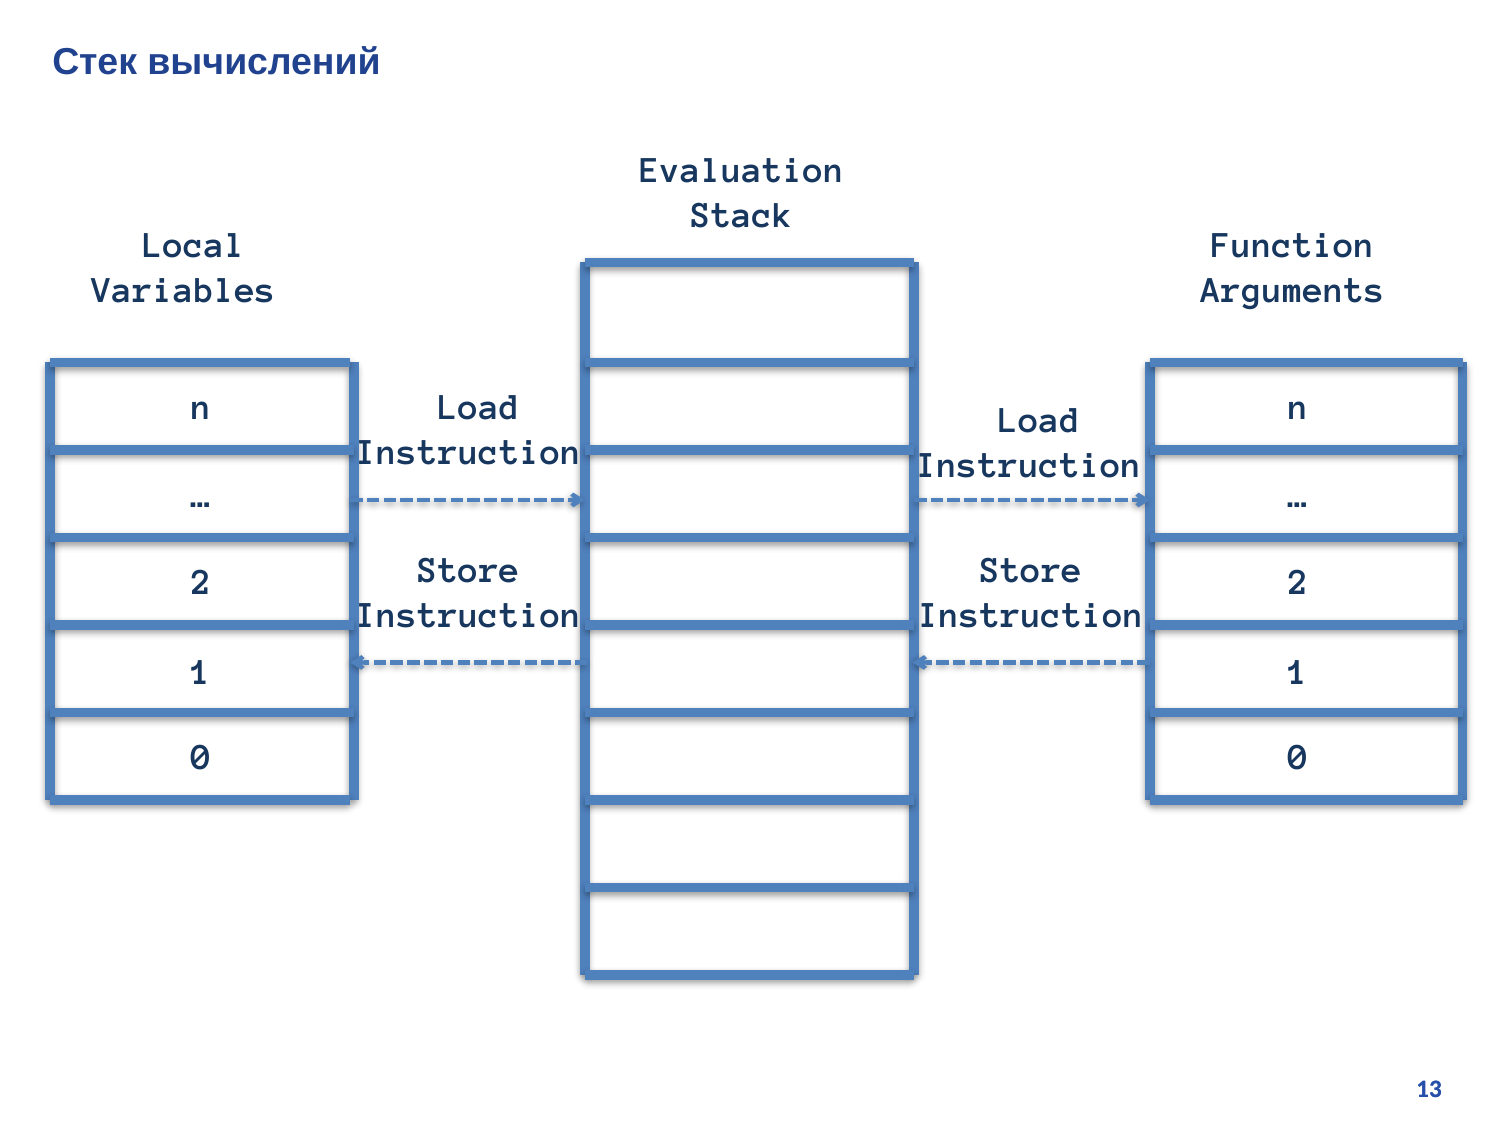

# Стек вычислений
Evaluation
Stack
 Local
Variables
Function
Arguments
n
n
…
…
2
2
1
1
0
0
 Load
Instruction
 Load
Instruction
Store
Instruction
Store
Instruction